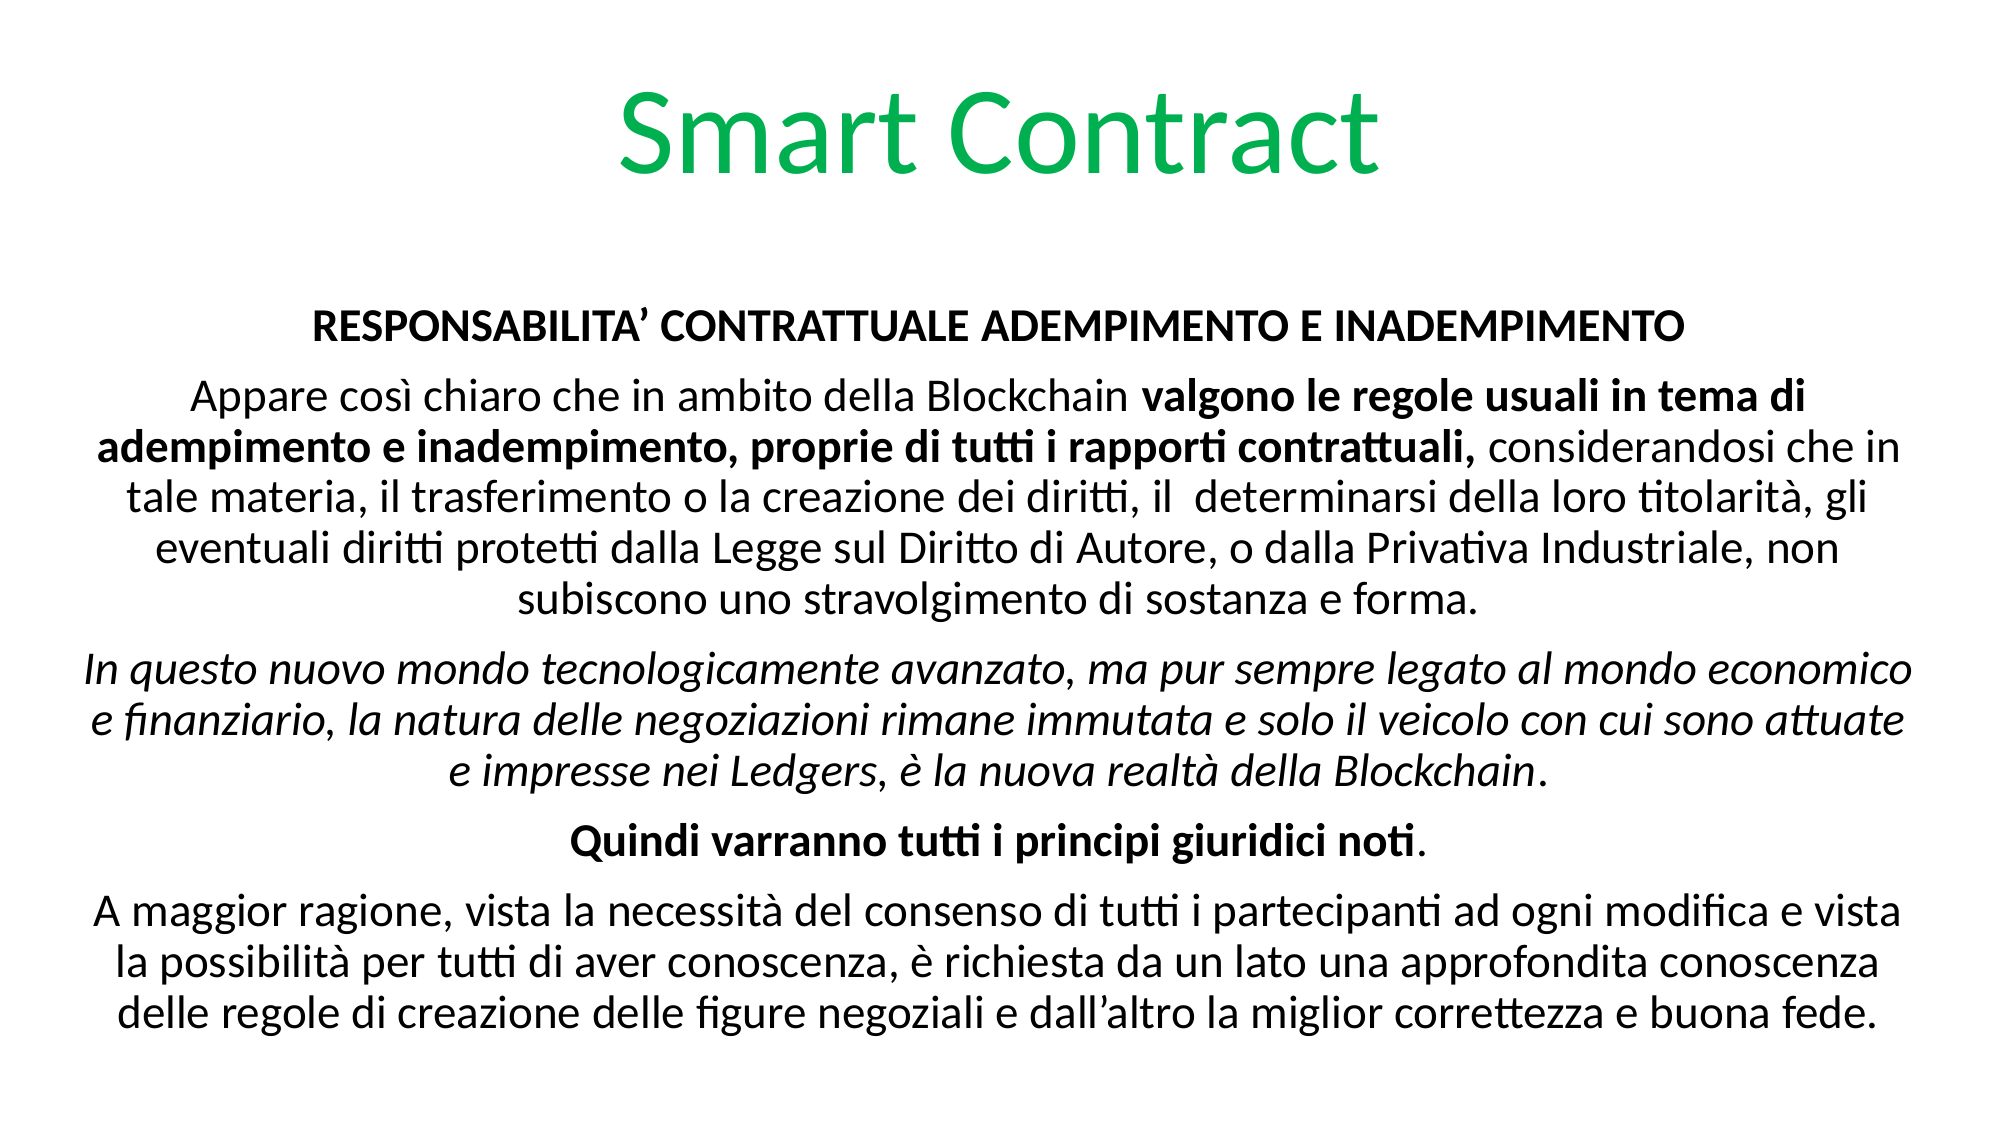

# Smart Contract

RESPONSABILITA’ CONTRATTUALE ADEMPIMENTO E INADEMPIMENTO
Appare così chiaro che in ambito della Blockchain valgono le regole usuali in tema di adempimento e inadempimento, proprie di tutti i rapporti contrattuali, considerandosi che in tale materia, il trasferimento o la creazione dei diritti, il  determinarsi della loro titolarità, gli eventuali diritti protetti dalla Legge sul Diritto di Autore, o dalla Privativa Industriale, non subiscono uno stravolgimento di sostanza e forma.
In questo nuovo mondo tecnologicamente avanzato, ma pur sempre legato al mondo economico e finanziario, la natura delle negoziazioni rimane immutata e solo il veicolo con cui sono attuate e impresse nei Ledgers, è la nuova realtà della Blockchain.
Quindi varranno tutti i principi giuridici noti.
A maggior ragione, vista la necessità del consenso di tutti i partecipanti ad ogni modifica e vista la possibilità per tutti di aver conoscenza, è richiesta da un lato una approfondita conoscenza delle regole di creazione delle figure negoziali e dall’altro la miglior correttezza e buona fede.